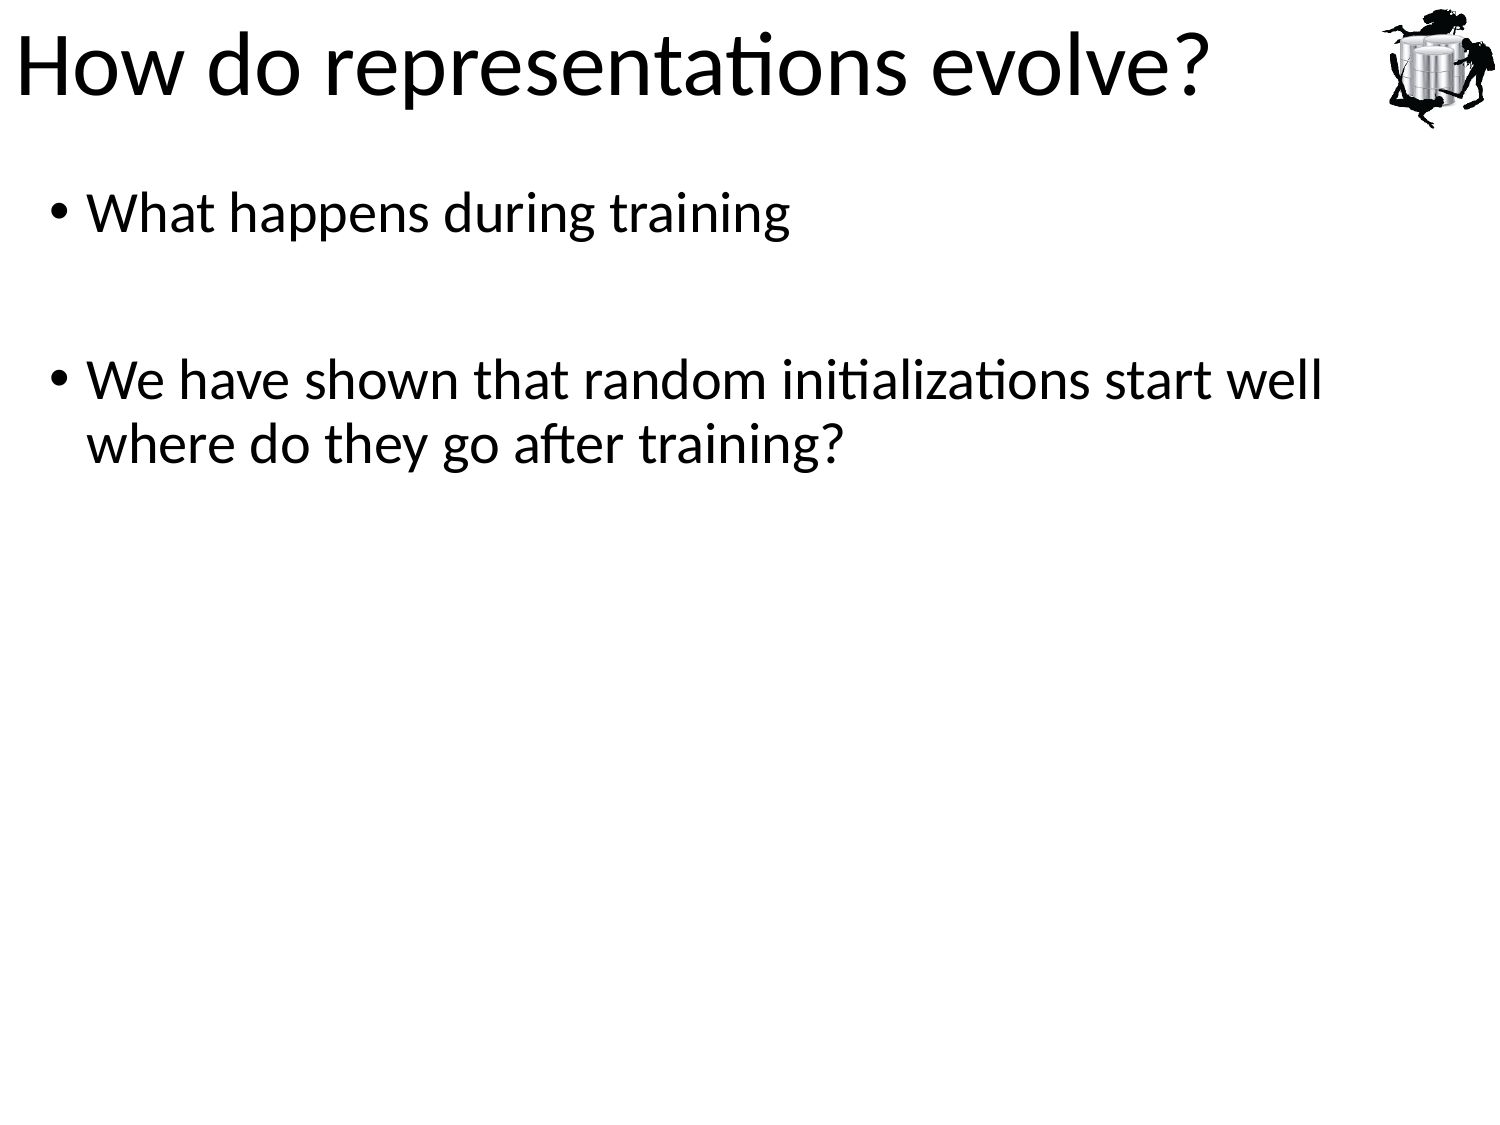

# How do representations evolve?
What happens during training

We have shown that random initializations start well  where do they go after training?